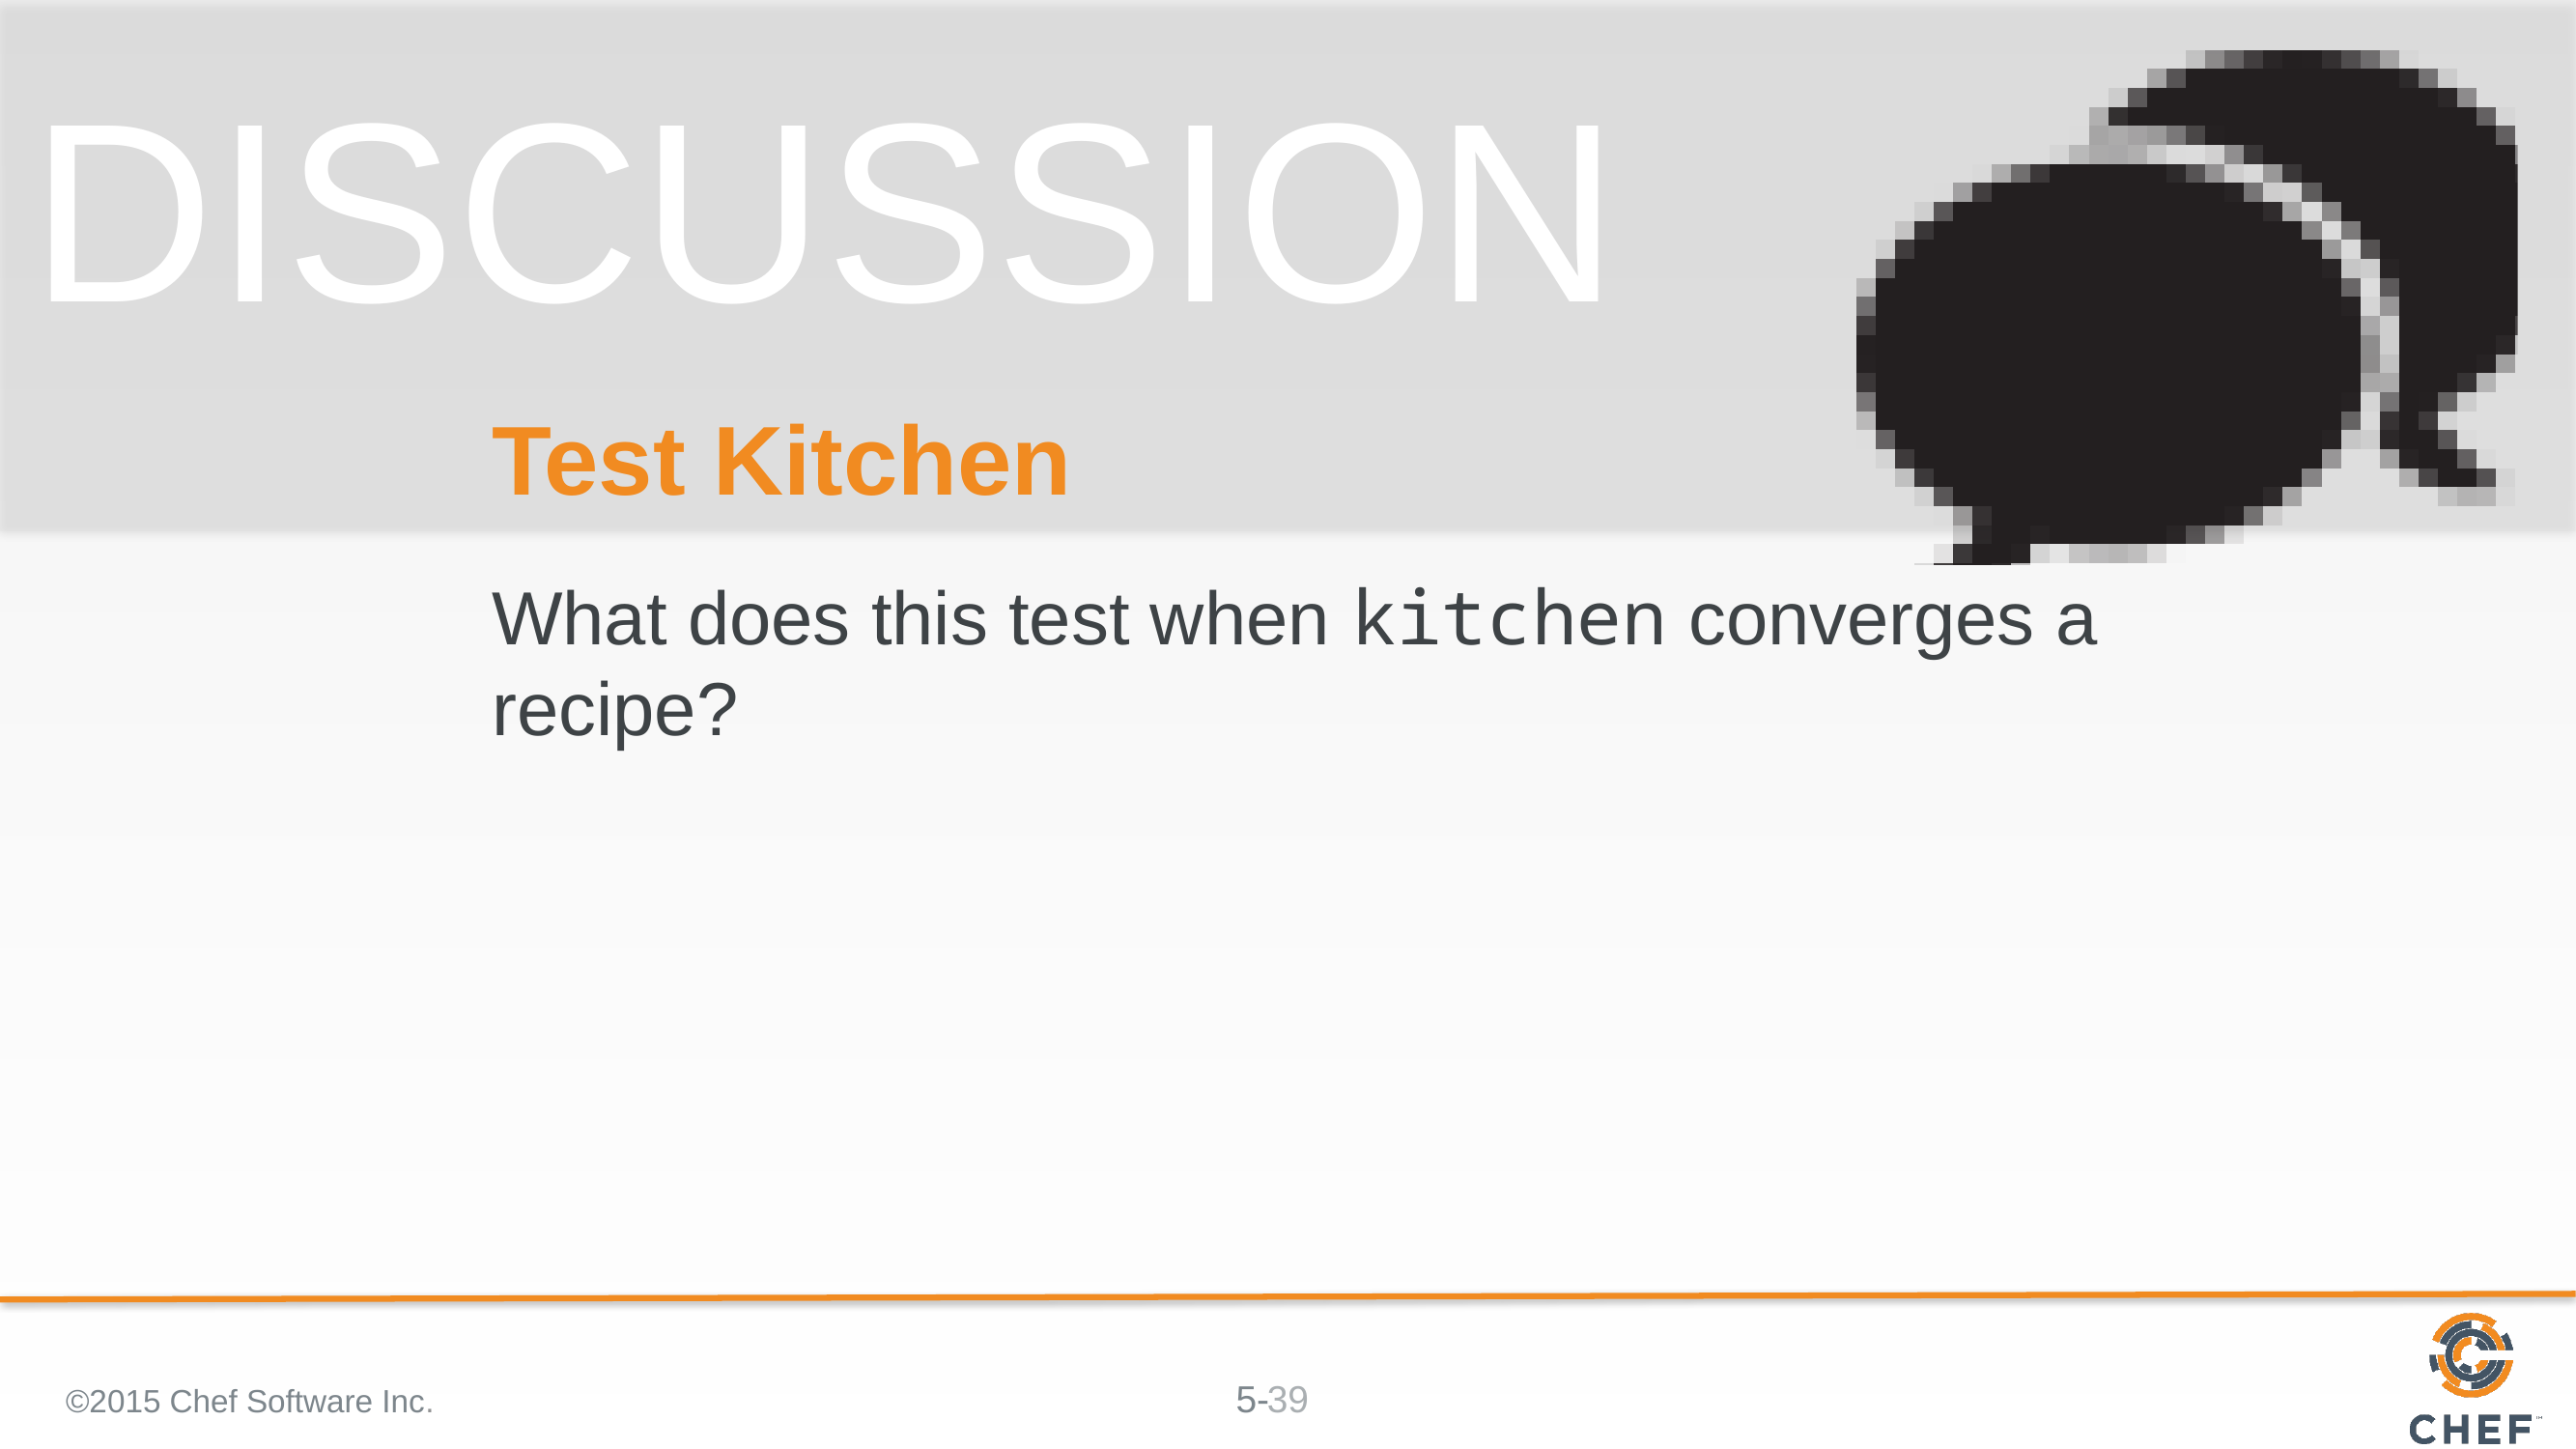

# Test Kitchen
What does this test when kitchen converges a recipe?
©2015 Chef Software Inc.
39